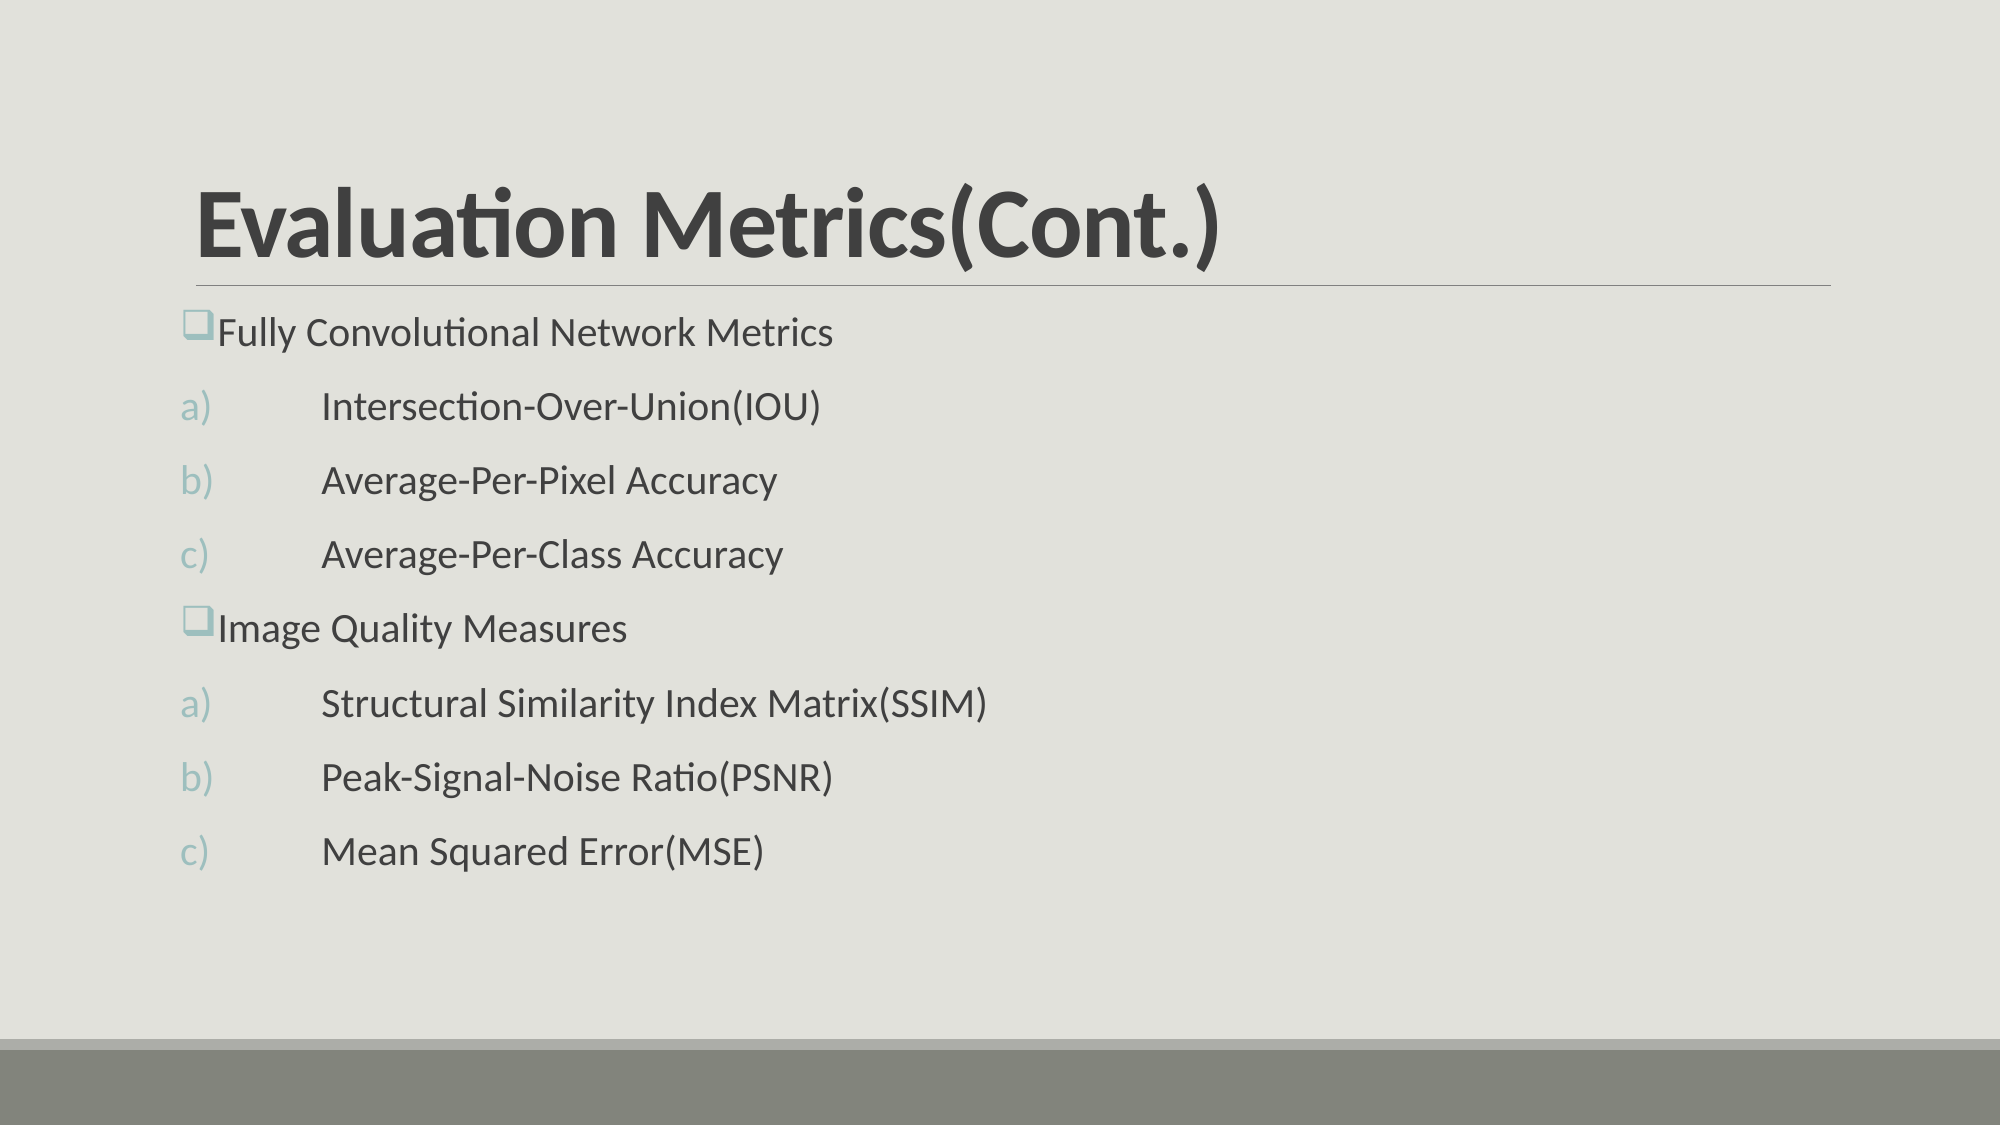

# Evaluation Metrics(Cont.)
Fully Convolutional Network Metrics
       Intersection-Over-Union(IOU)
       Average-Per-Pixel Accuracy
       Average-Per-Class Accuracy
Image Quality Measures
       Structural Similarity Index Matrix(SSIM)
       Peak-Signal-Noise Ratio(PSNR)
       Mean Squared Error(MSE)